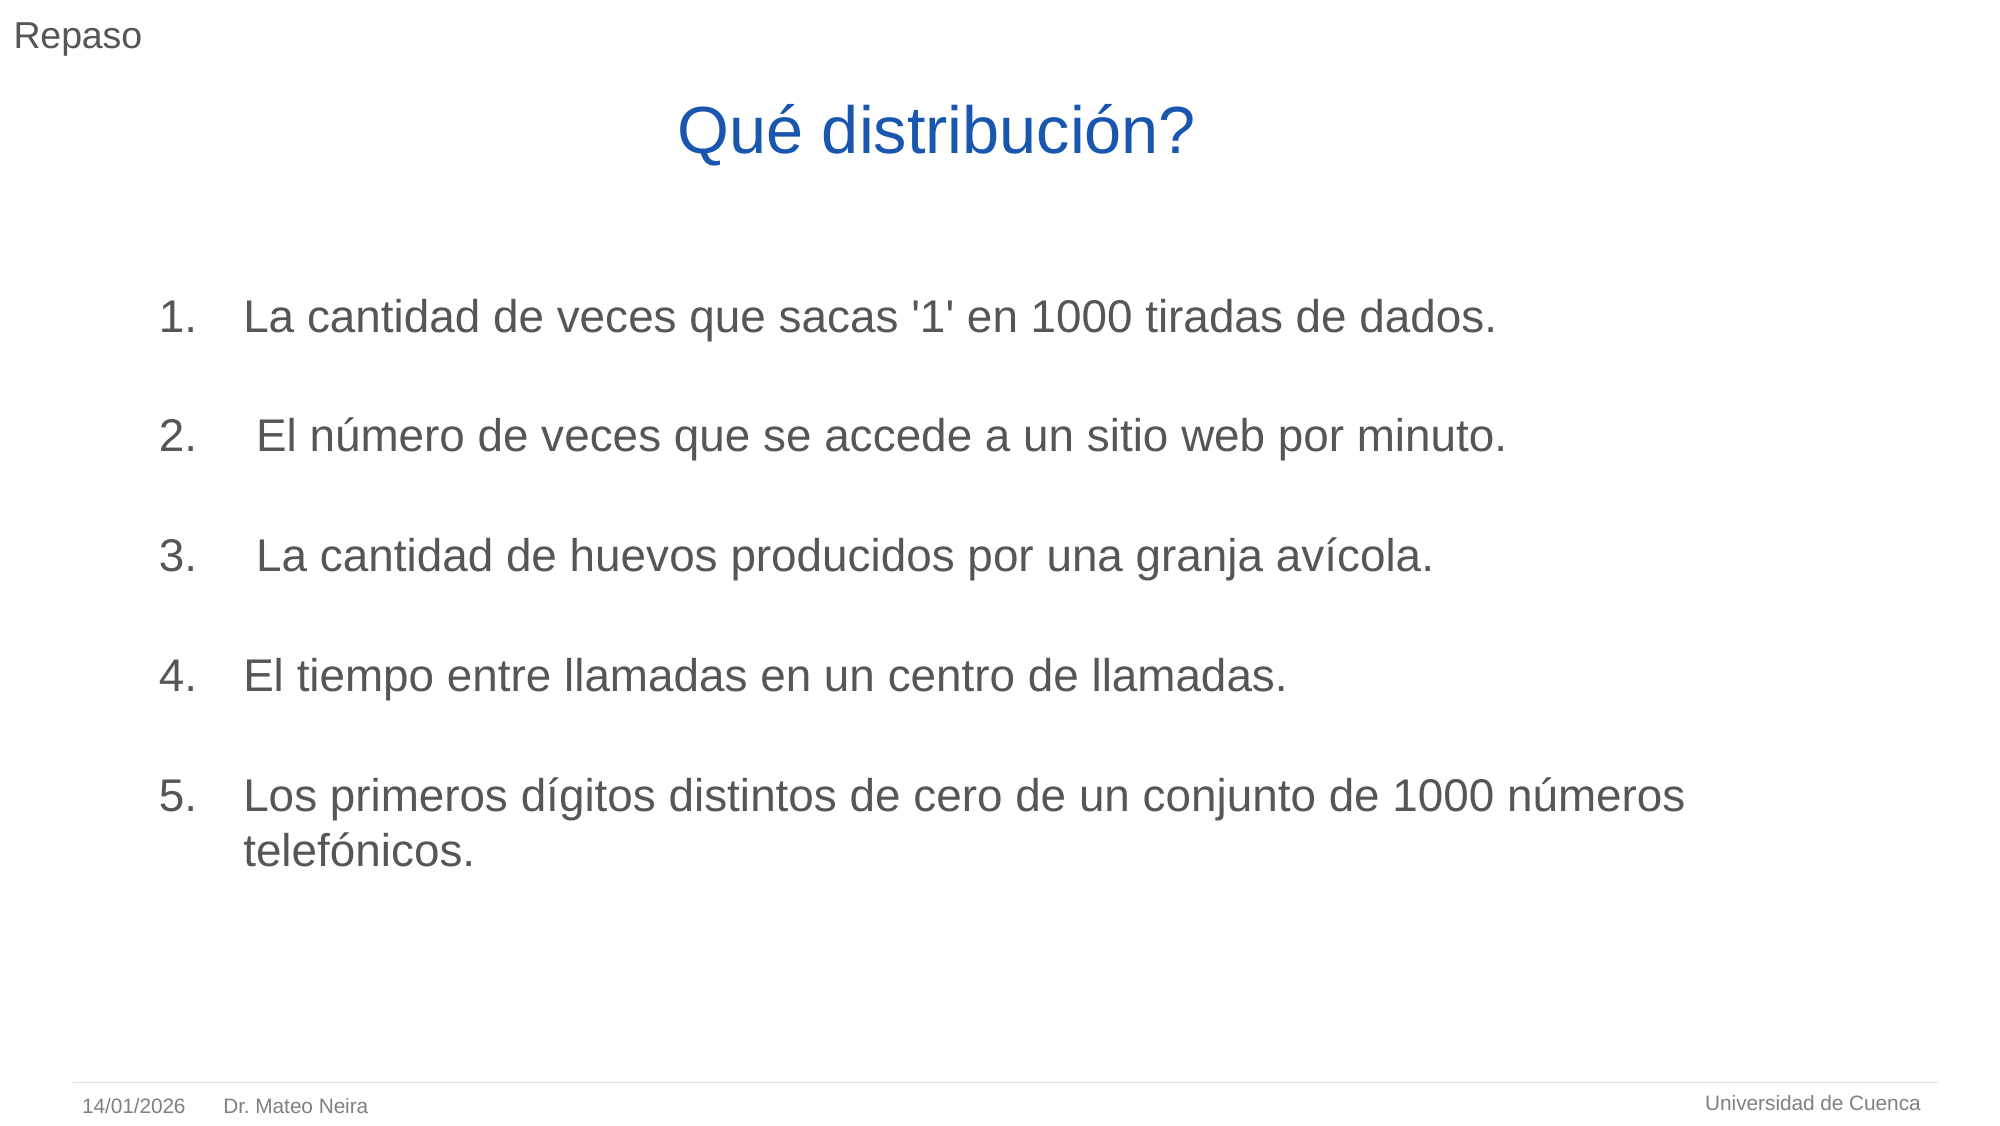

# Repaso
Qué distribución?
La cantidad de veces que sacas '1' en 1000 tiradas de dados.

 El número de veces que se accede a un sitio web por minuto.

 La cantidad de huevos producidos por una granja avícola.

El tiempo entre llamadas en un centro de llamadas.

Los primeros dígitos distintos de cero de un conjunto de 1000 números telefónicos.